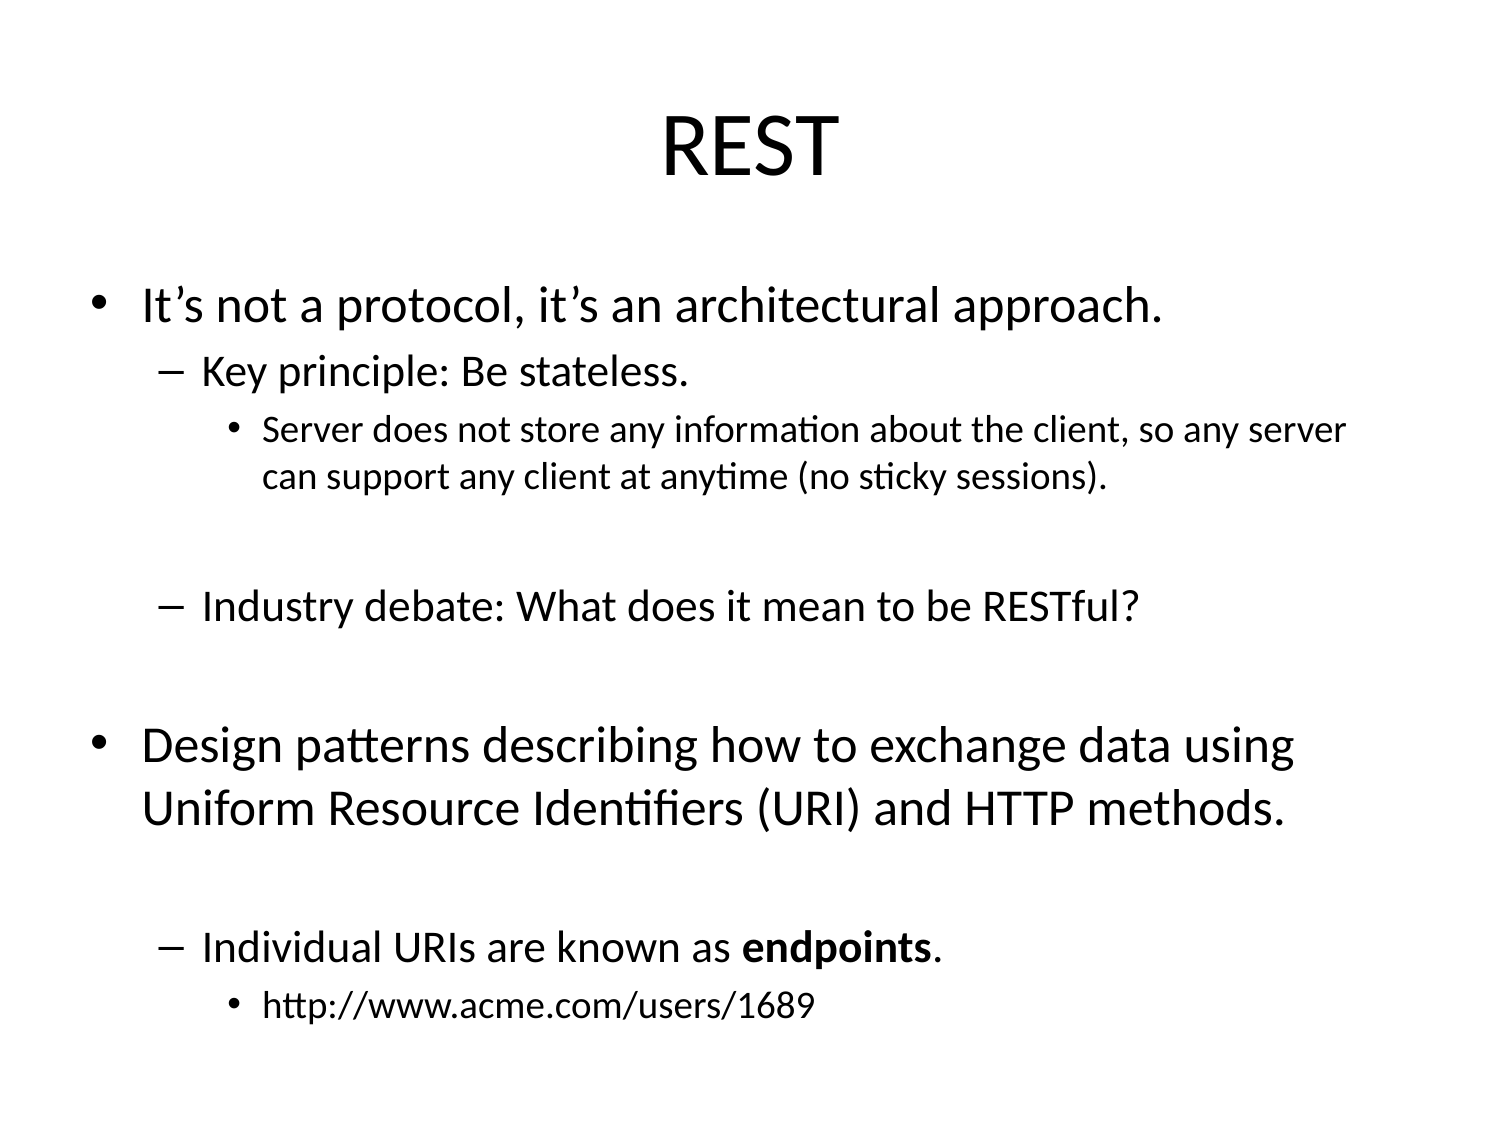

# REST
It’s not a protocol, it’s an architectural approach.
Key principle: Be stateless.
Server does not store any information about the client, so any server can support any client at anytime (no sticky sessions).

Industry debate: What does it mean to be RESTful?

Design patterns describing how to exchange data using Uniform Resource Identifiers (URI) and HTTP methods.

Individual URIs are known as endpoints.
http://www.acme.com/users/1689